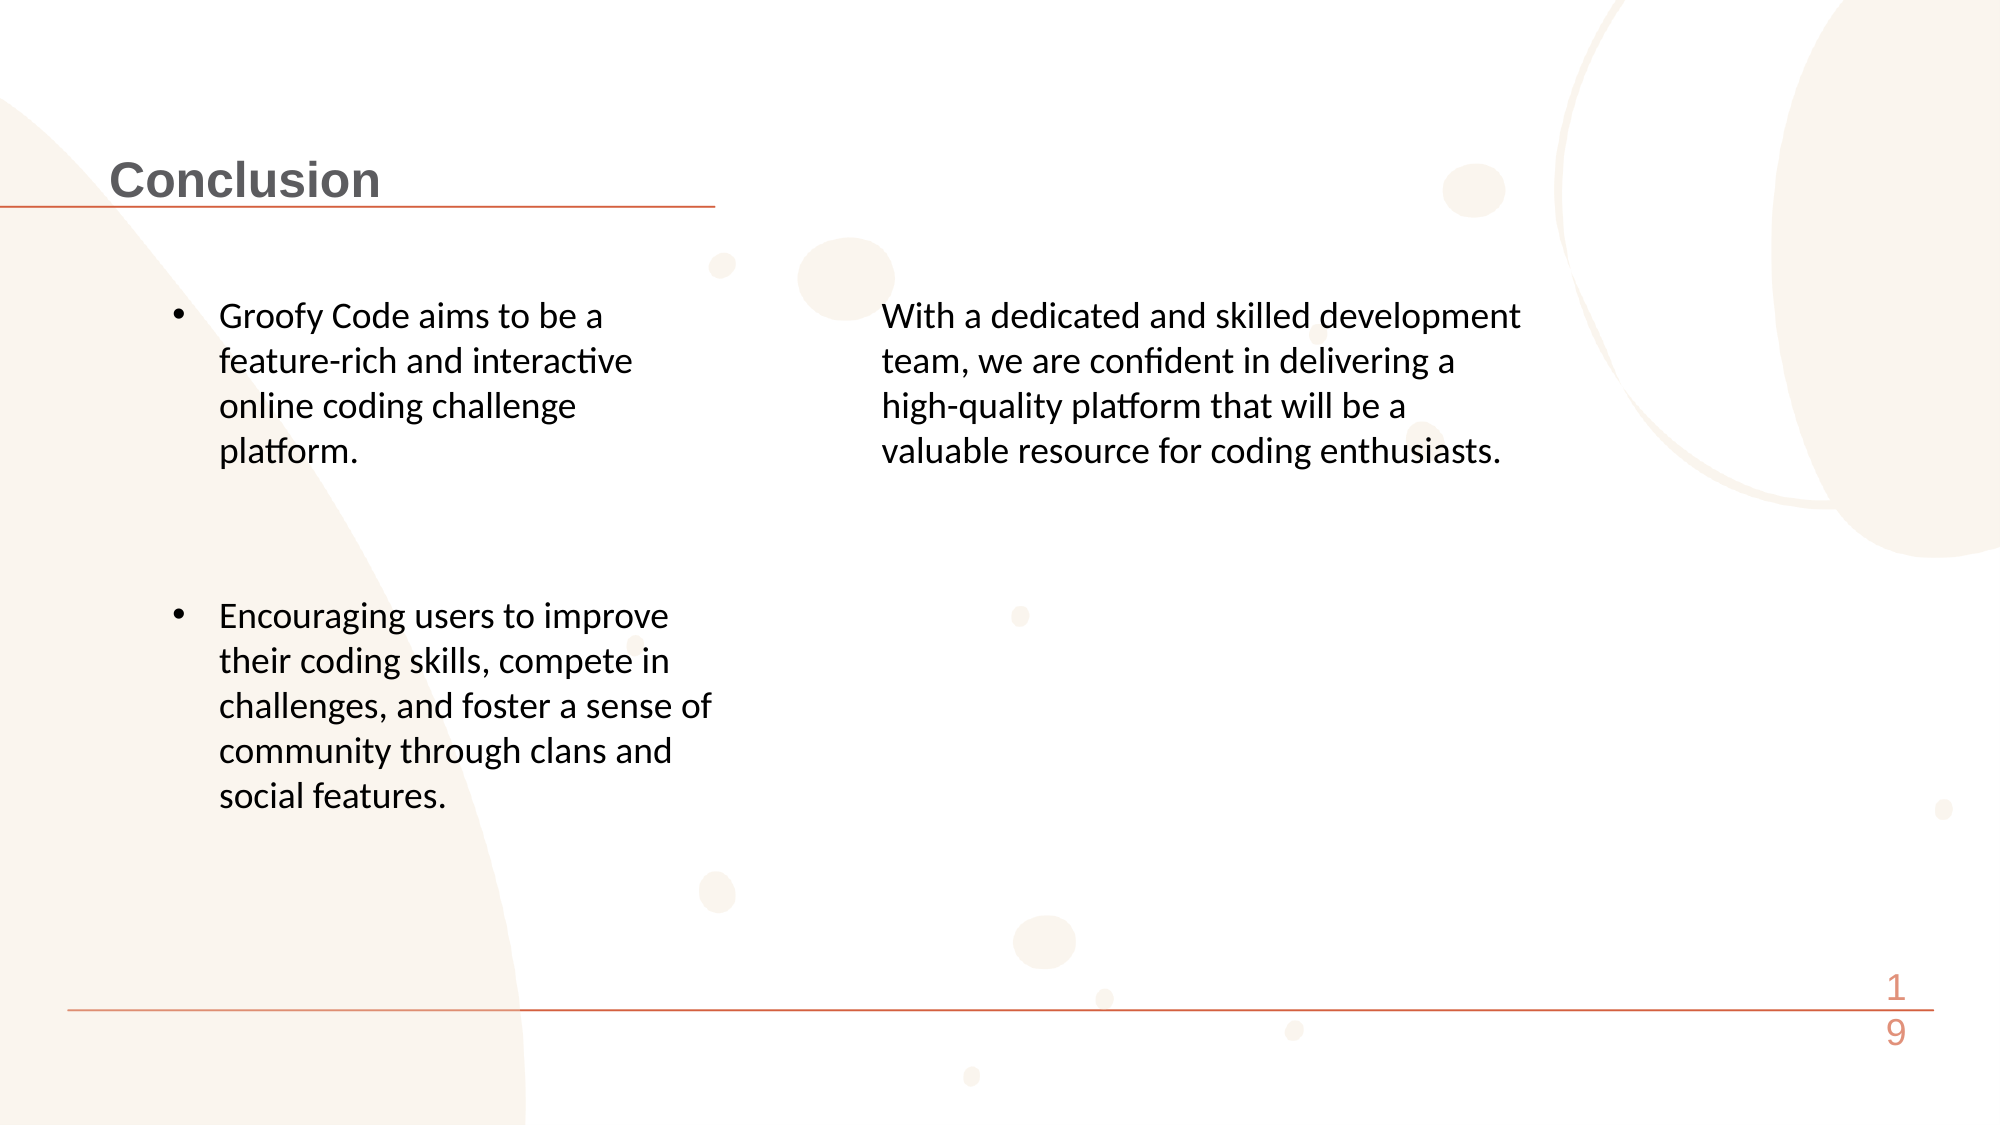

Conclusion
Groofy Code aims to be a feature-rich and interactive online coding challenge platform.
With a dedicated and skilled development team, we are confident in delivering a high-quality platform that will be a valuable resource for coding enthusiasts.
Encouraging users to improve their coding skills, compete in challenges, and foster a sense of community through clans and social features.
19